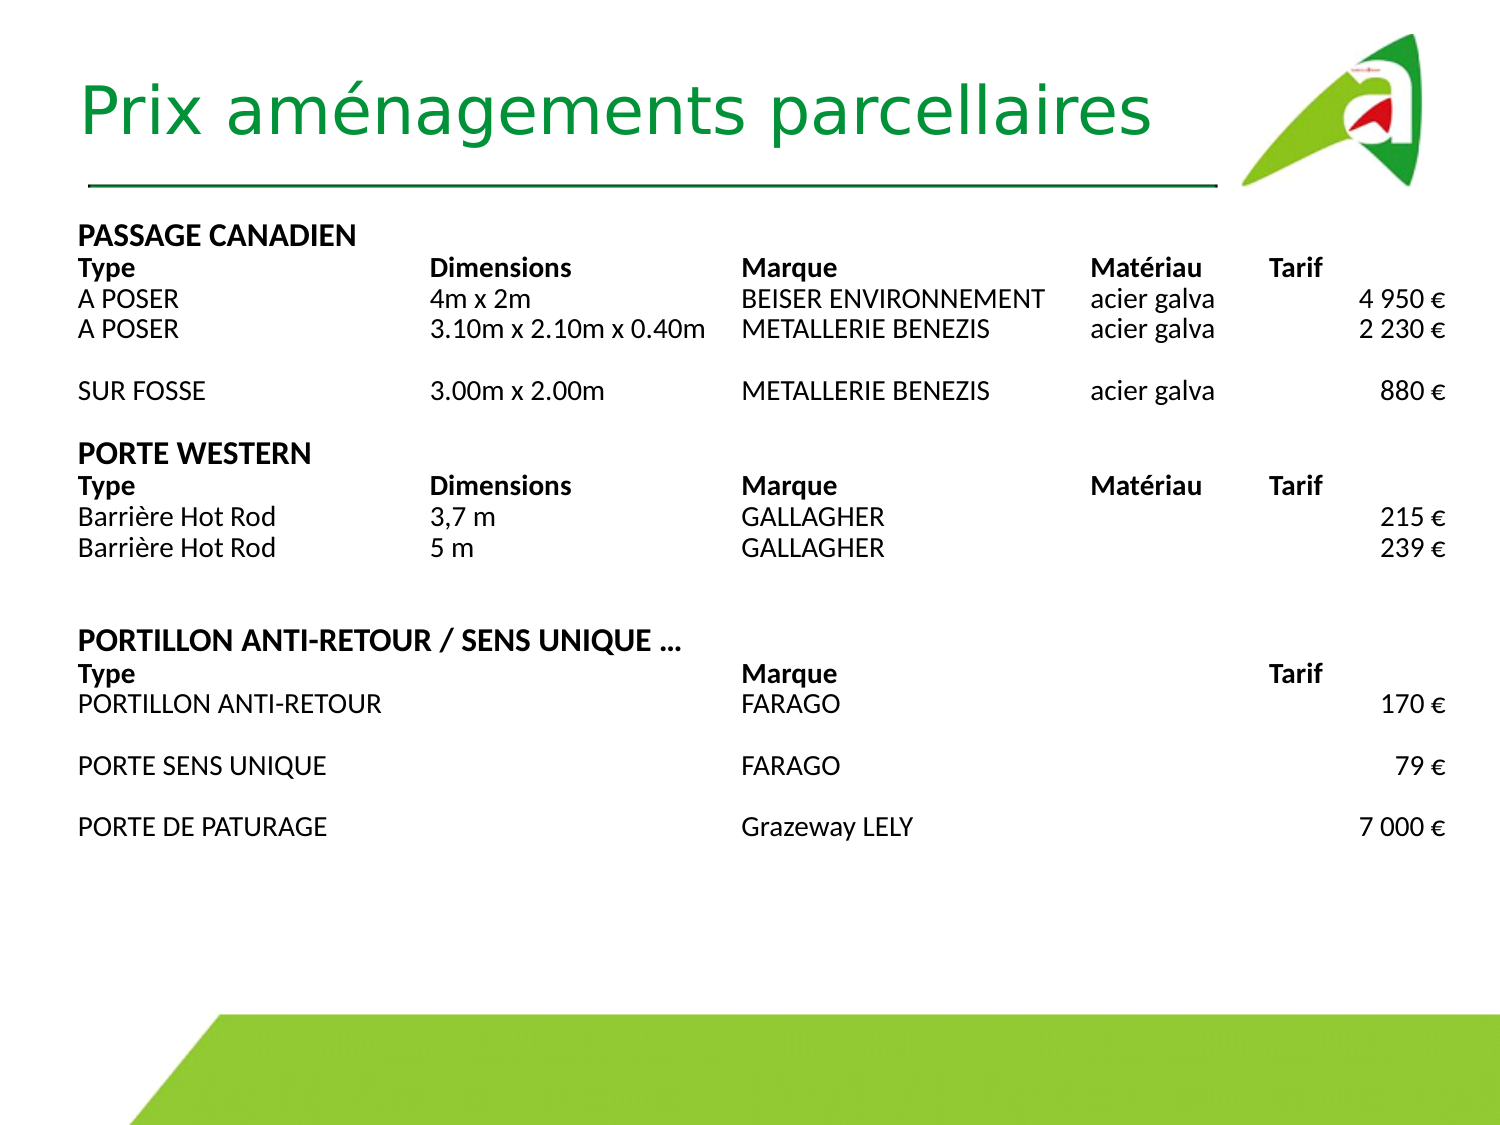

Prix aménagements parcellaires
| PASSAGE CANADIEN |  |  |  |  |
| --- | --- | --- | --- | --- |
| Type | Dimensions | Marque | Matériau | Tarif |
| A POSER | 4m x 2m | BEISER ENVIRONNEMENT | acier galva | 4 950 € |
| A POSER | 3.10m x 2.10m x 0.40m | METALLERIE BENEZIS | acier galva | 2 230 € |
|  |  |  |  |  |
| SUR FOSSE | 3.00m x 2.00m | METALLERIE BENEZIS | acier galva | 880 € |
|  |  |  |  |  |
| PORTE WESTERN |  |  |  |  |
| Type | Dimensions | Marque | Matériau | Tarif |
| Barrière Hot Rod | 3,7 m | GALLAGHER |  | 215 € |
| Barrière Hot Rod | 5 m | GALLAGHER |  | 239 € |
|  |  |  |  |  |
|  |  |  |  |  |
| PORTILLON ANTI-RETOUR / SENS UNIQUE … |  |  |  |  |
| Type |  | Marque |  | Tarif |
| PORTILLON ANTI-RETOUR |  | FARAGO |  | 170 € |
|  |  |  |  |  |
| PORTE SENS UNIQUE |  | FARAGO |  | 79 € |
|  |  |  |  |  |
| PORTE DE PATURAGE |  | Grazeway LELY |  | 7 000 € |